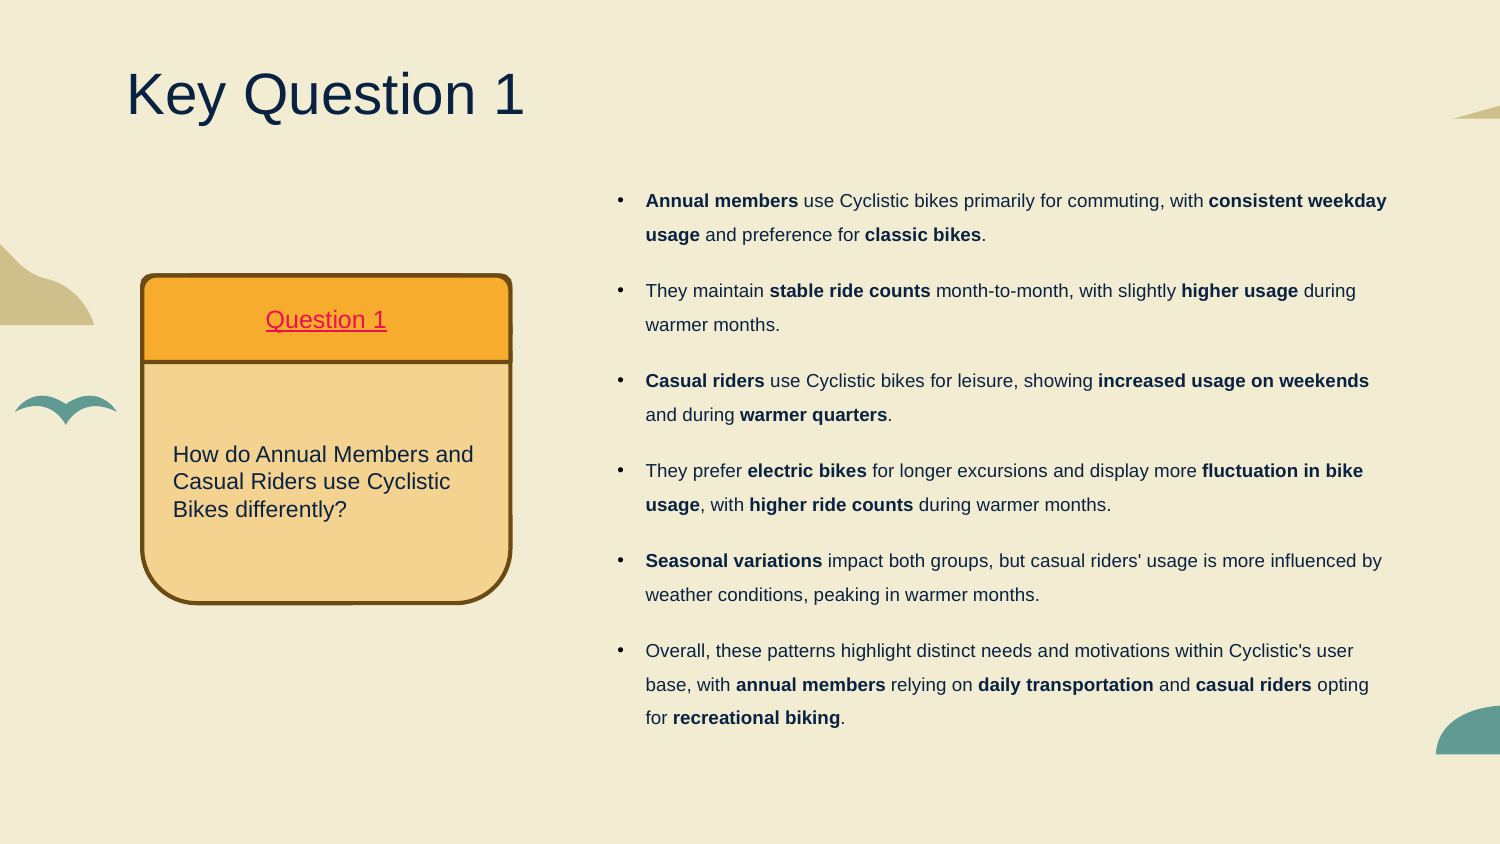

# Key Question 1
Annual members use Cyclistic bikes primarily for commuting, with consistent weekday usage and preference for classic bikes.

They maintain stable ride counts month-to-month, with slightly higher usage during warmer months.

Casual riders use Cyclistic bikes for leisure, showing increased usage on weekends and during warmer quarters.

They prefer electric bikes for longer excursions and display more fluctuation in bike usage, with higher ride counts during warmer months.

Seasonal variations impact both groups, but casual riders' usage is more influenced by weather conditions, peaking in warmer months.

Overall, these patterns highlight distinct needs and motivations within Cyclistic's user base, with annual members relying on daily transportation and casual riders opting for recreational biking.

Question 1

How do Annual Members and Casual Riders use Cyclistic Bikes differently?